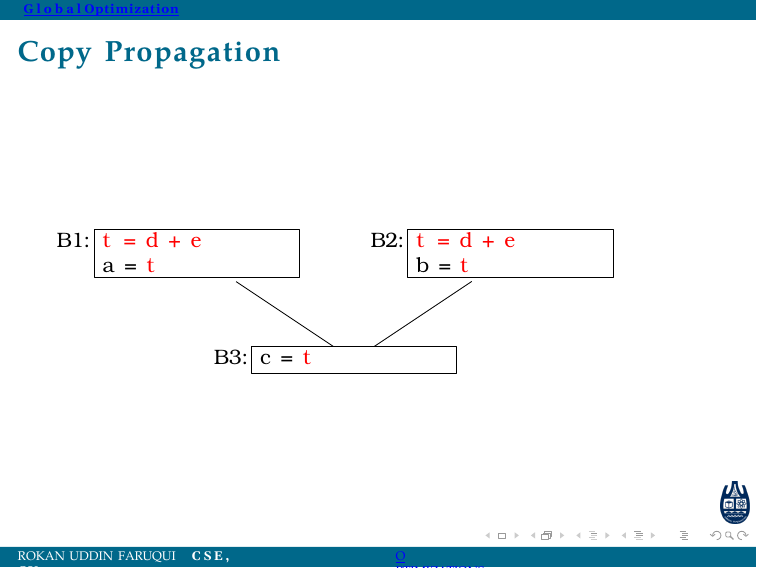

Global Optimization

Copy Propagation
B1:
B2:
t = d + e
a = t
t = d + e
b = t

B3: c = t

Rokan Uddin Faruqui  csE, cU
95
Optimizations